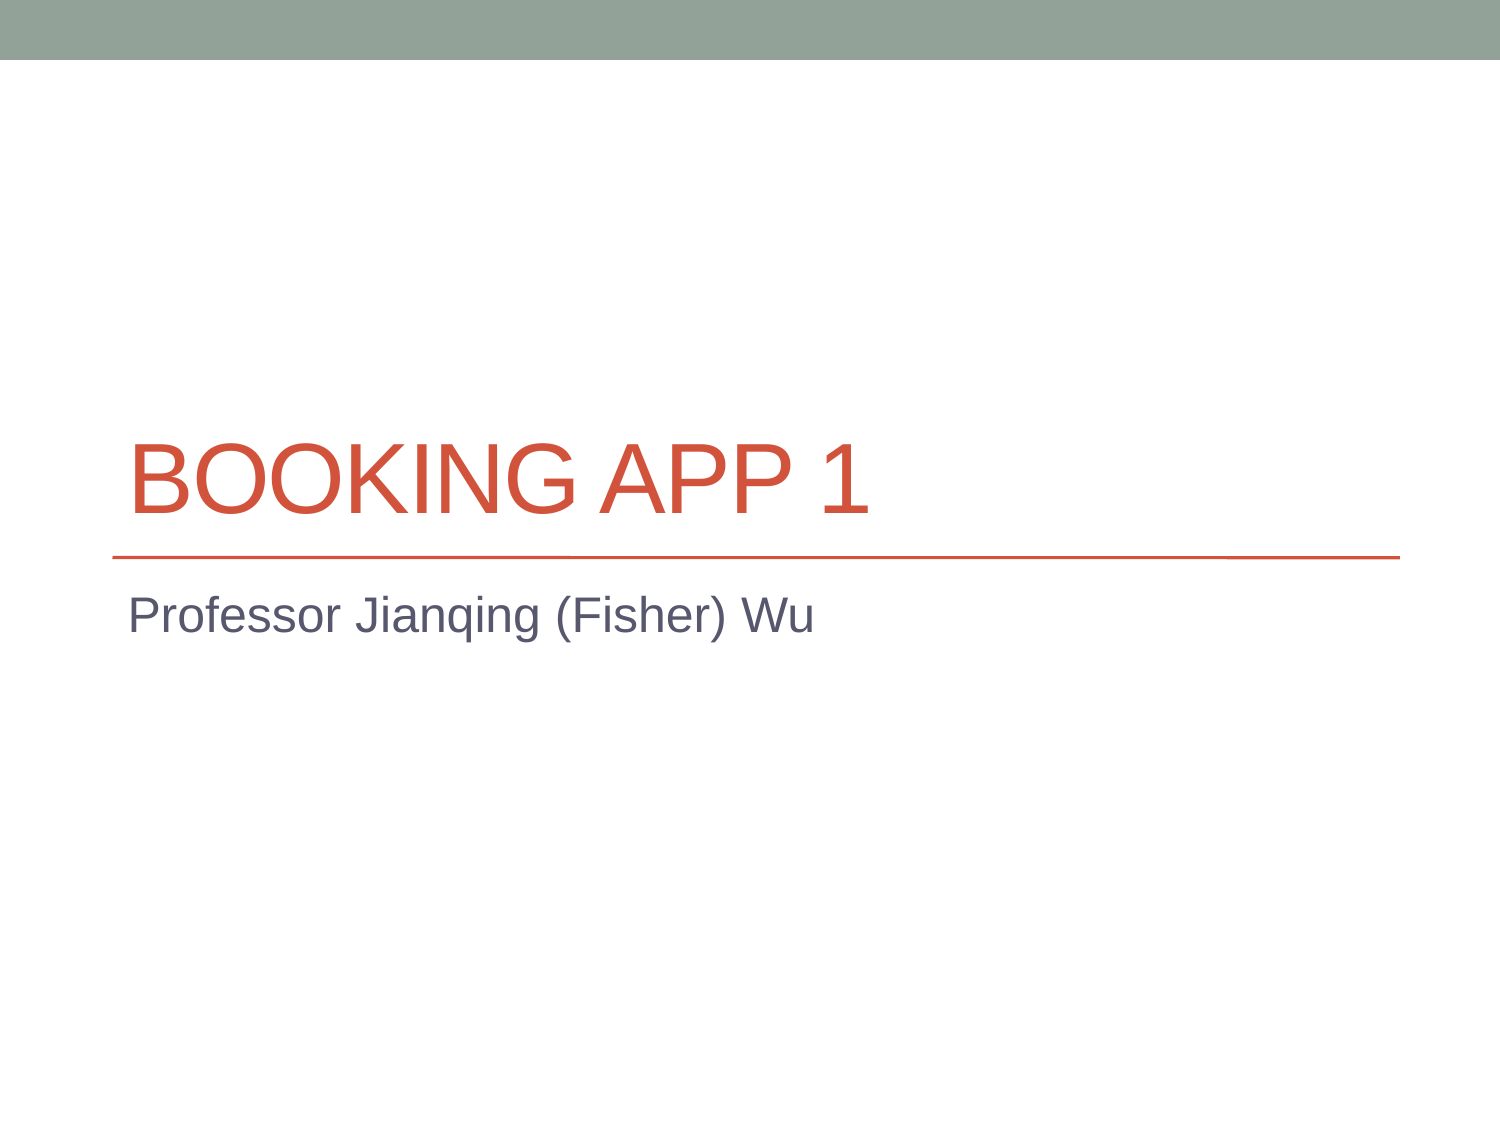

# Booking App 1
Professor Jianqing (Fisher) Wu